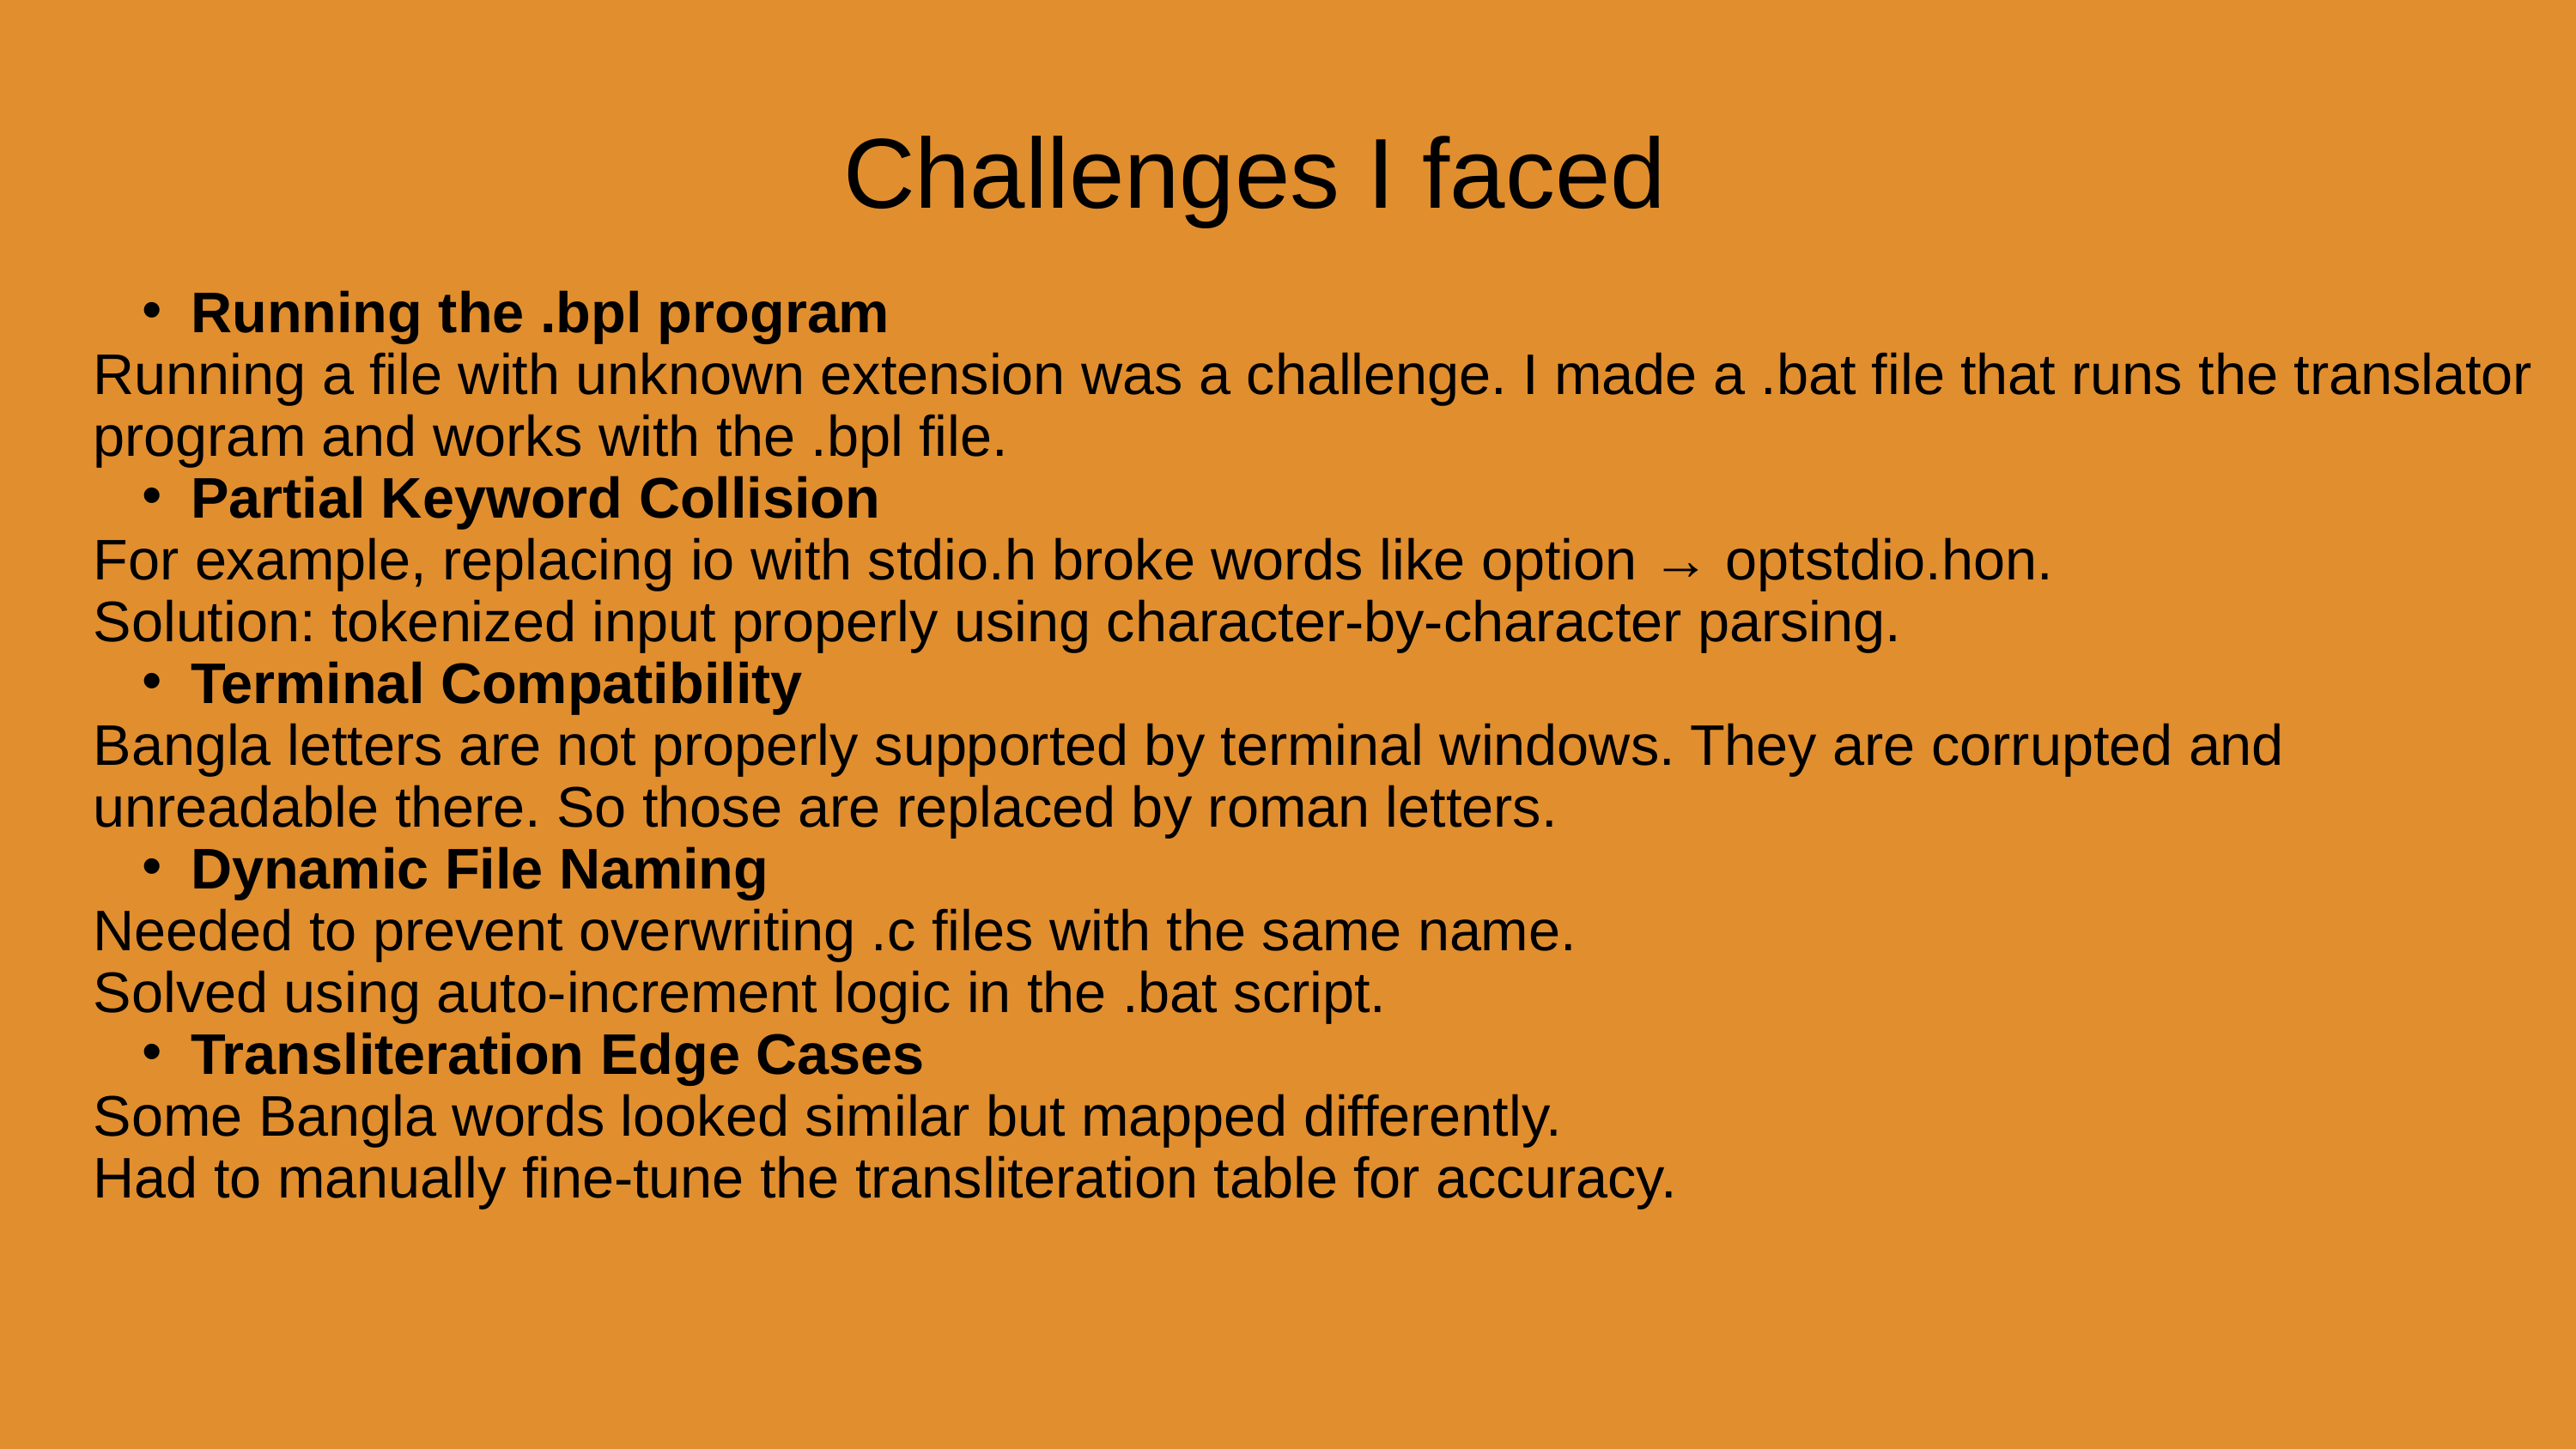

Challenges I faced
Running the .bpl program
Running a file with unknown extension was a challenge. I made a .bat file that runs the translator program and works with the .bpl file.
Partial Keyword Collision
For example, replacing io with stdio.h broke words like option → optstdio.hon.
Solution: tokenized input properly using character-by-character parsing.
Terminal Compatibility
Bangla letters are not properly supported by terminal windows. They are corrupted and unreadable there. So those are replaced by roman letters.
Dynamic File Naming
Needed to prevent overwriting .c files with the same name.
Solved using auto-increment logic in the .bat script.
Transliteration Edge Cases
Some Bangla words looked similar but mapped differently.
Had to manually fine-tune the transliteration table for accuracy.